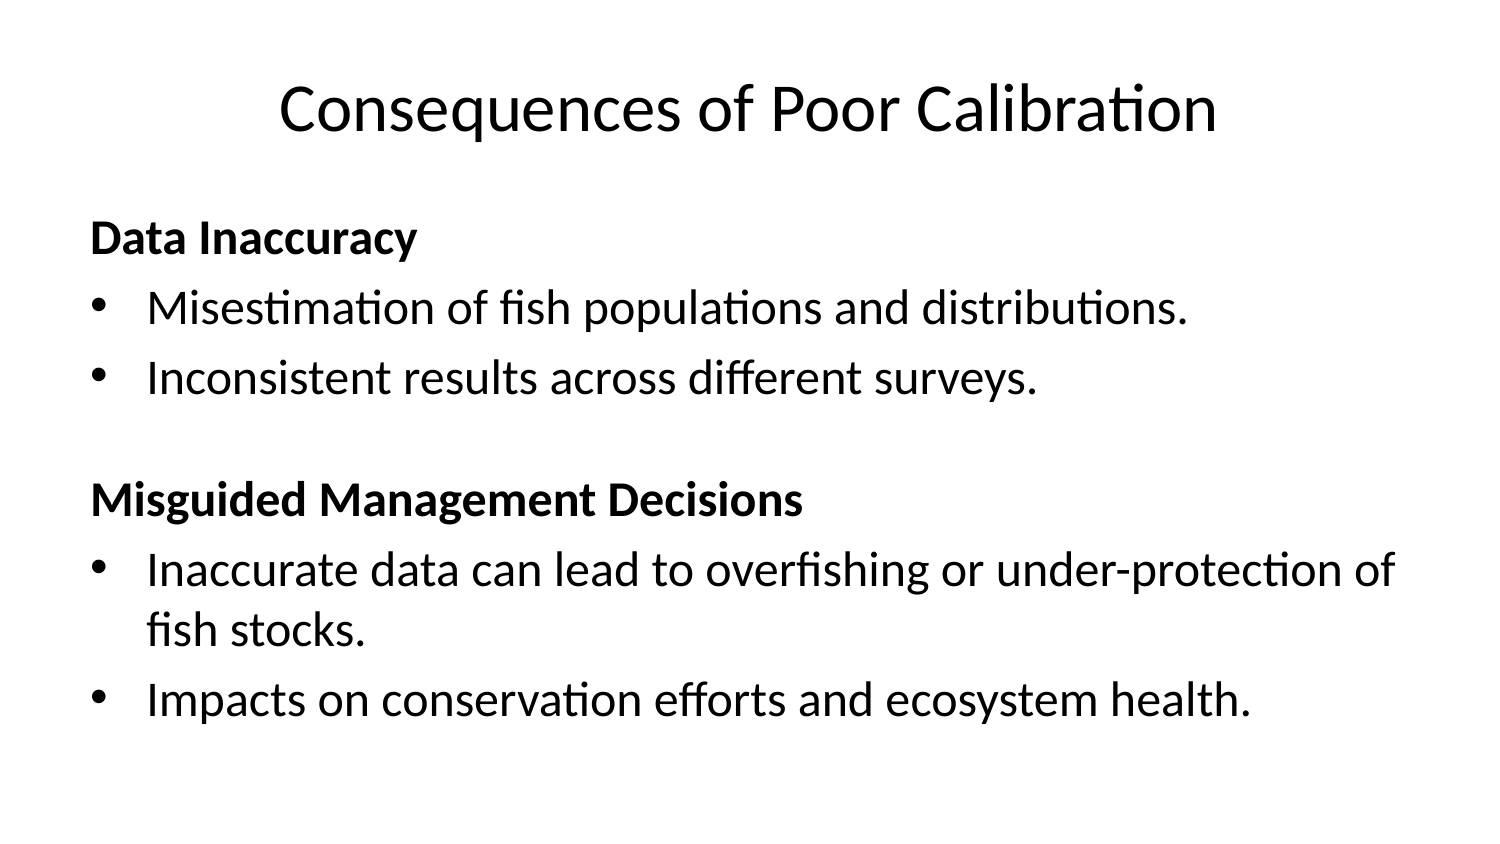

# Consequences of Poor Calibration
Data Inaccuracy
Misestimation of fish populations and distributions.
Inconsistent results across different surveys.
Misguided Management Decisions
Inaccurate data can lead to overfishing or under-protection of fish stocks.
Impacts on conservation efforts and ecosystem health.